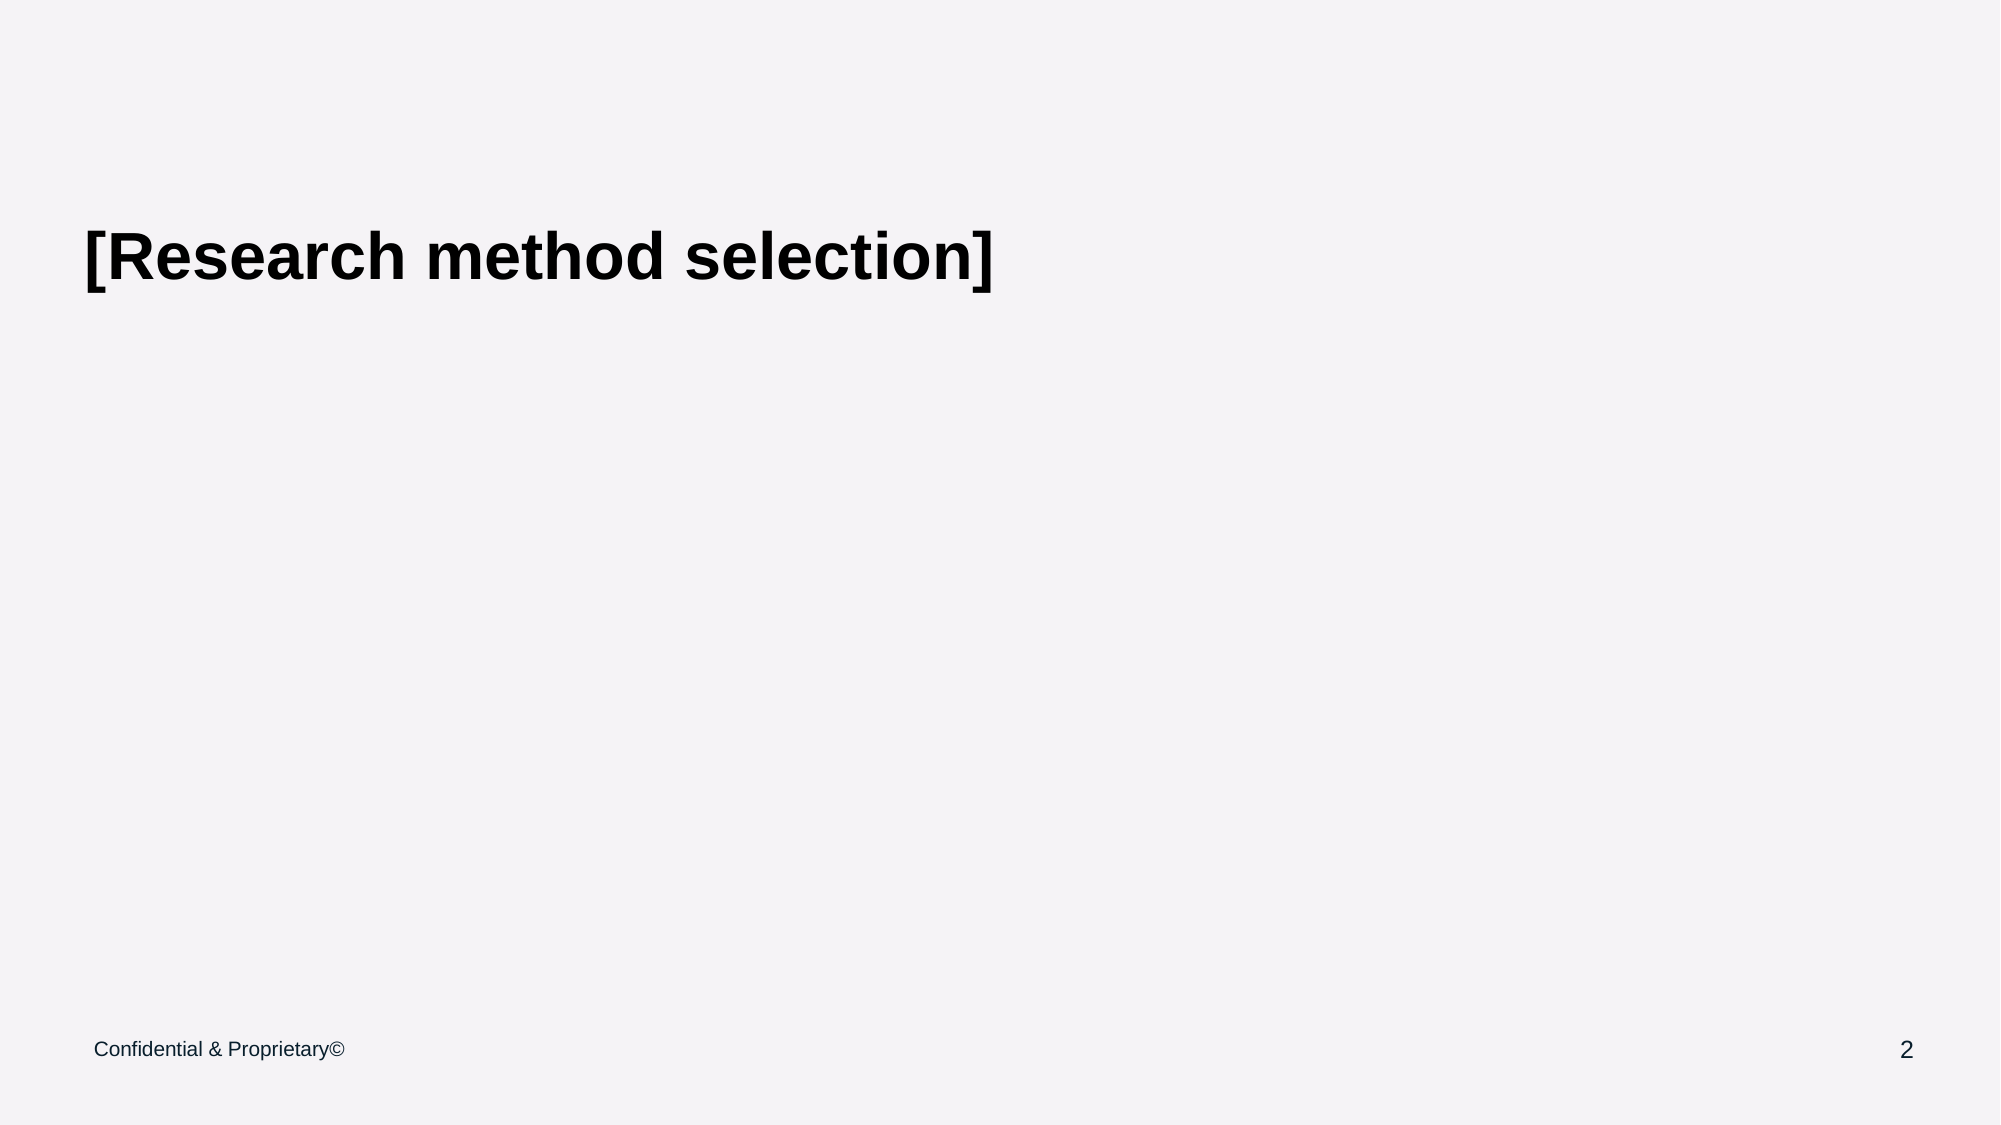

# [Research method selection]

Confidential & Proprietary©
2